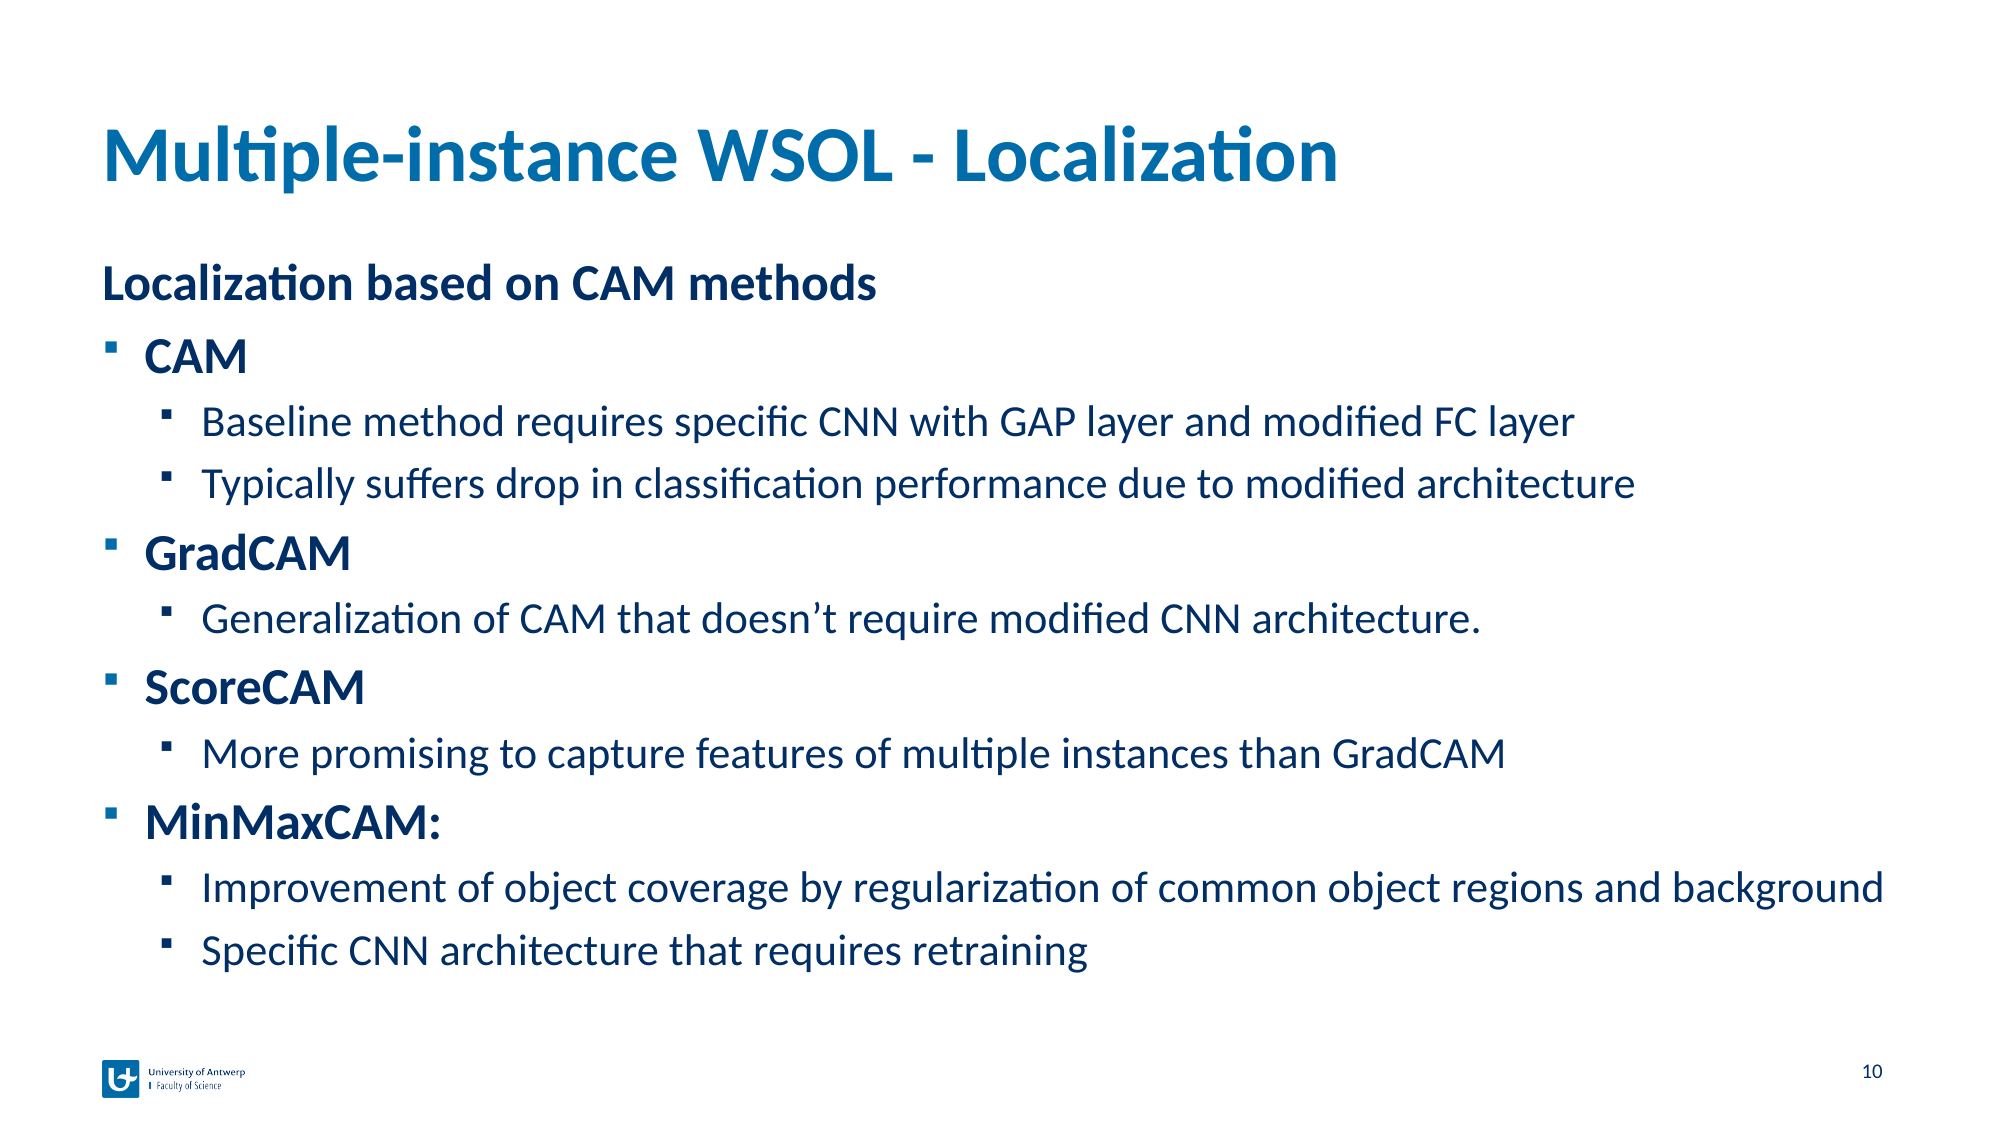

# Multiple-instance WSOL - Localization
Localization based on CAM methods
CAM
Baseline method requires specific CNN with GAP layer and modified FC layer
Typically suffers drop in classification performance due to modified architecture
GradCAM
Generalization of CAM that doesn’t require modified CNN architecture.
ScoreCAM
More promising to capture features of multiple instances than GradCAM
MinMaxCAM:
Improvement of object coverage by regularization of common object regions and background
Specific CNN architecture that requires retraining

10